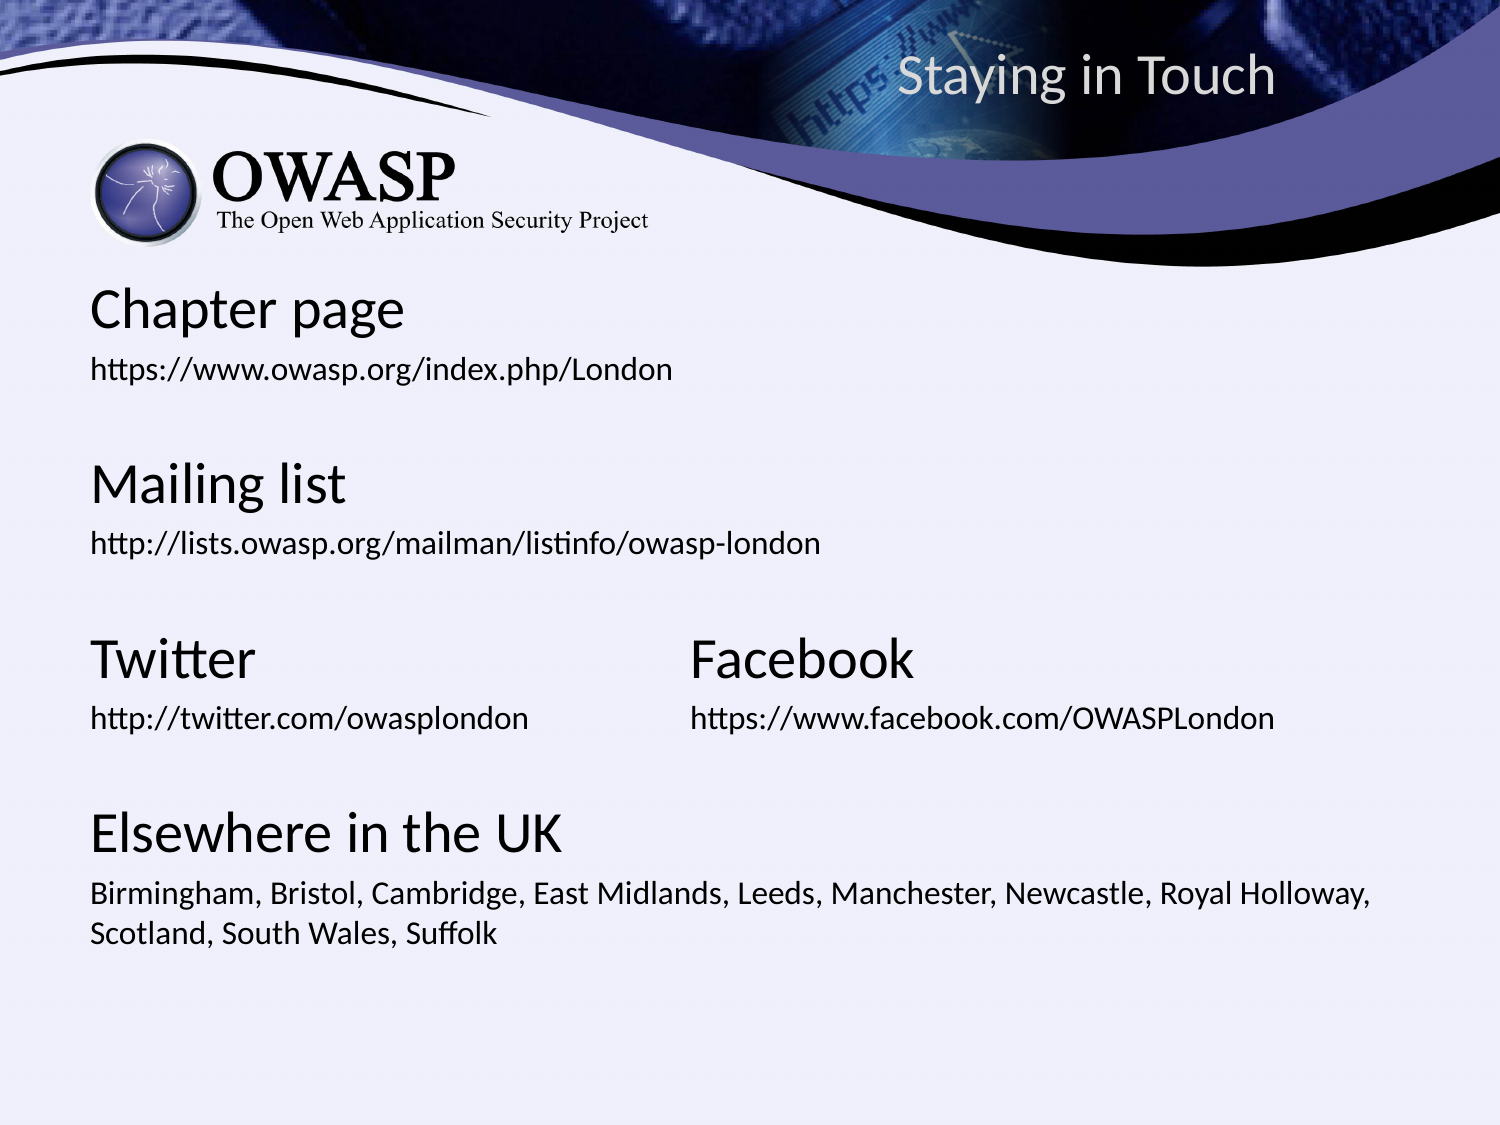

# Staying in Touch
Chapter page
https://www.owasp.org/index.php/London

Mailing list
http://lists.owasp.org/mailman/listinfo/owasp-london

Twitter			Facebook
http://twitter.com/owasplondon		https://www.facebook.com/OWASPLondon

Elsewhere in the UK
Birmingham, Bristol, Cambridge, East Midlands, Leeds, Manchester, Newcastle, Royal Holloway, Scotland, South Wales, Suffolk